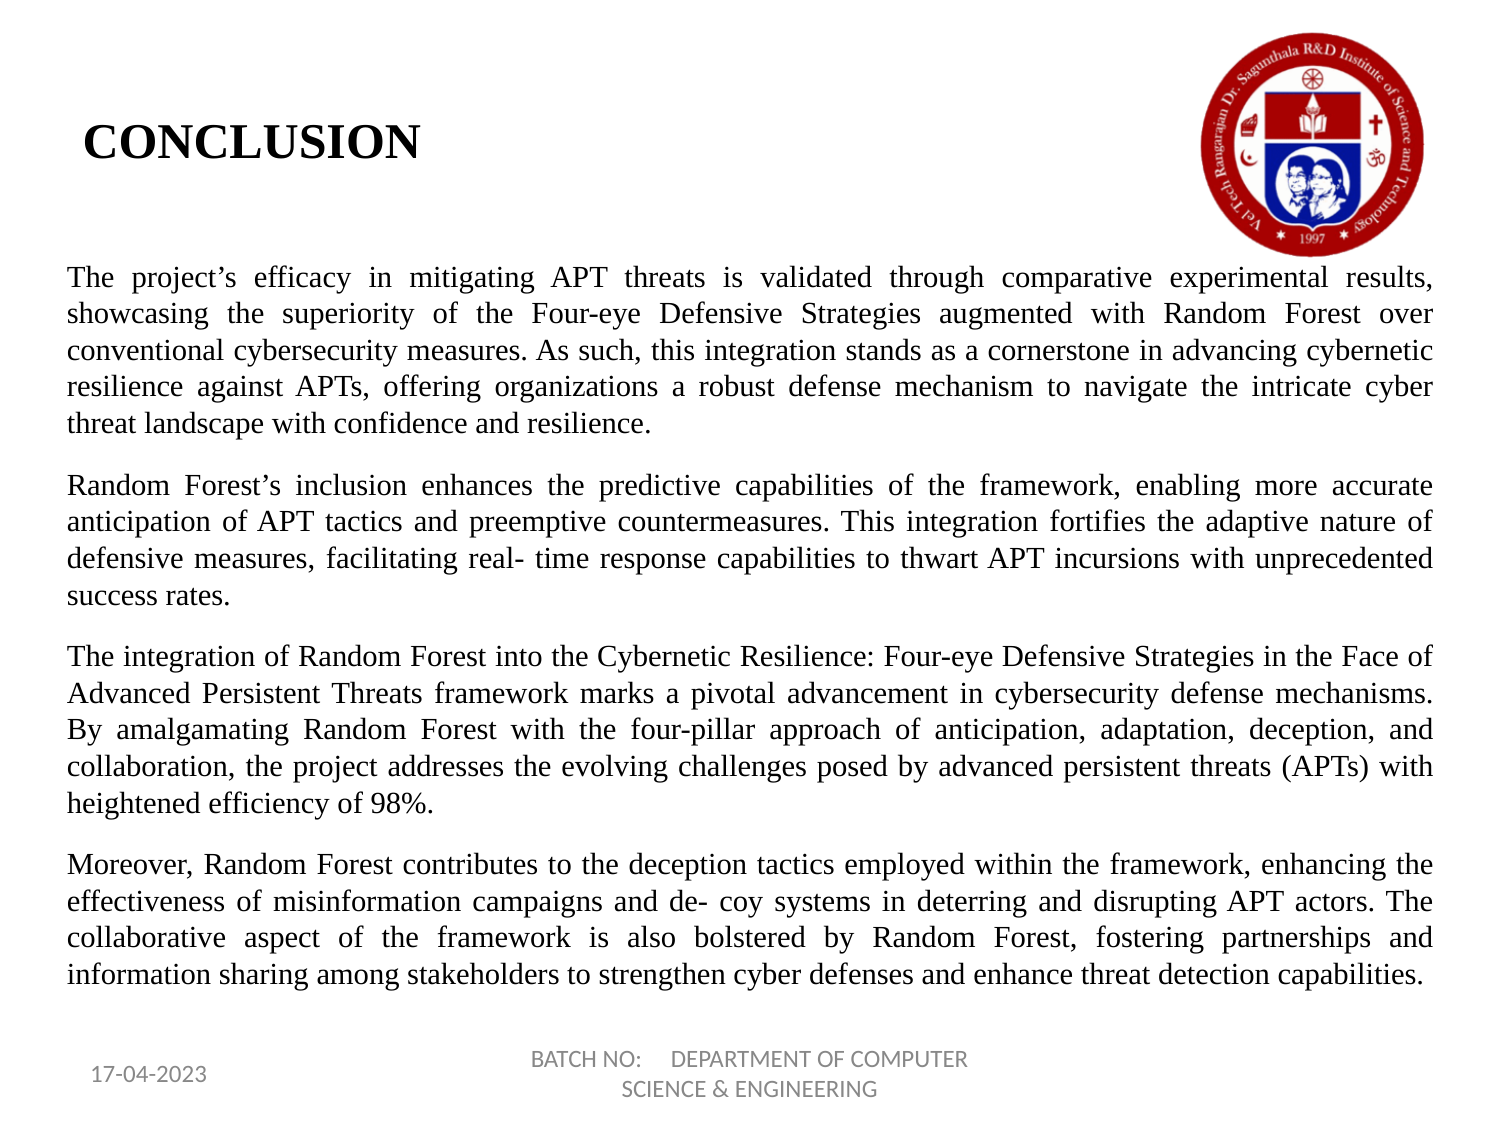

# CONCLUSION
The project’s efficacy in mitigating APT threats is validated through comparative experimental results, showcasing the superiority of the Four-eye Defensive Strategies augmented with Random Forest over conventional cybersecurity measures. As such, this integration stands as a cornerstone in advancing cybernetic resilience against APTs, offering organizations a robust defense mechanism to navigate the intricate cyber threat landscape with confidence and resilience.
Random Forest’s inclusion enhances the predictive capabilities of the framework, enabling more accurate anticipation of APT tactics and preemptive countermeasures. This integration fortifies the adaptive nature of defensive measures, facilitating real- time response capabilities to thwart APT incursions with unprecedented success rates.
The integration of Random Forest into the Cybernetic Resilience: Four-eye Defensive Strategies in the Face of Advanced Persistent Threats framework marks a pivotal advancement in cybersecurity defense mechanisms. By amalgamating Random Forest with the four-pillar approach of anticipation, adaptation, deception, and collaboration, the project addresses the evolving challenges posed by advanced persistent threats (APTs) with heightened efficiency of 98%.
Moreover, Random Forest contributes to the deception tactics employed within the framework, enhancing the effectiveness of misinformation campaigns and de- coy systems in deterring and disrupting APT actors. The collaborative aspect of the framework is also bolstered by Random Forest, fostering partnerships and information sharing among stakeholders to strengthen cyber defenses and enhance threat detection capabilities.
BATCH NO:     DEPARTMENT OF COMPUTER SCIENCE & ENGINEERING
17-04-2023
31